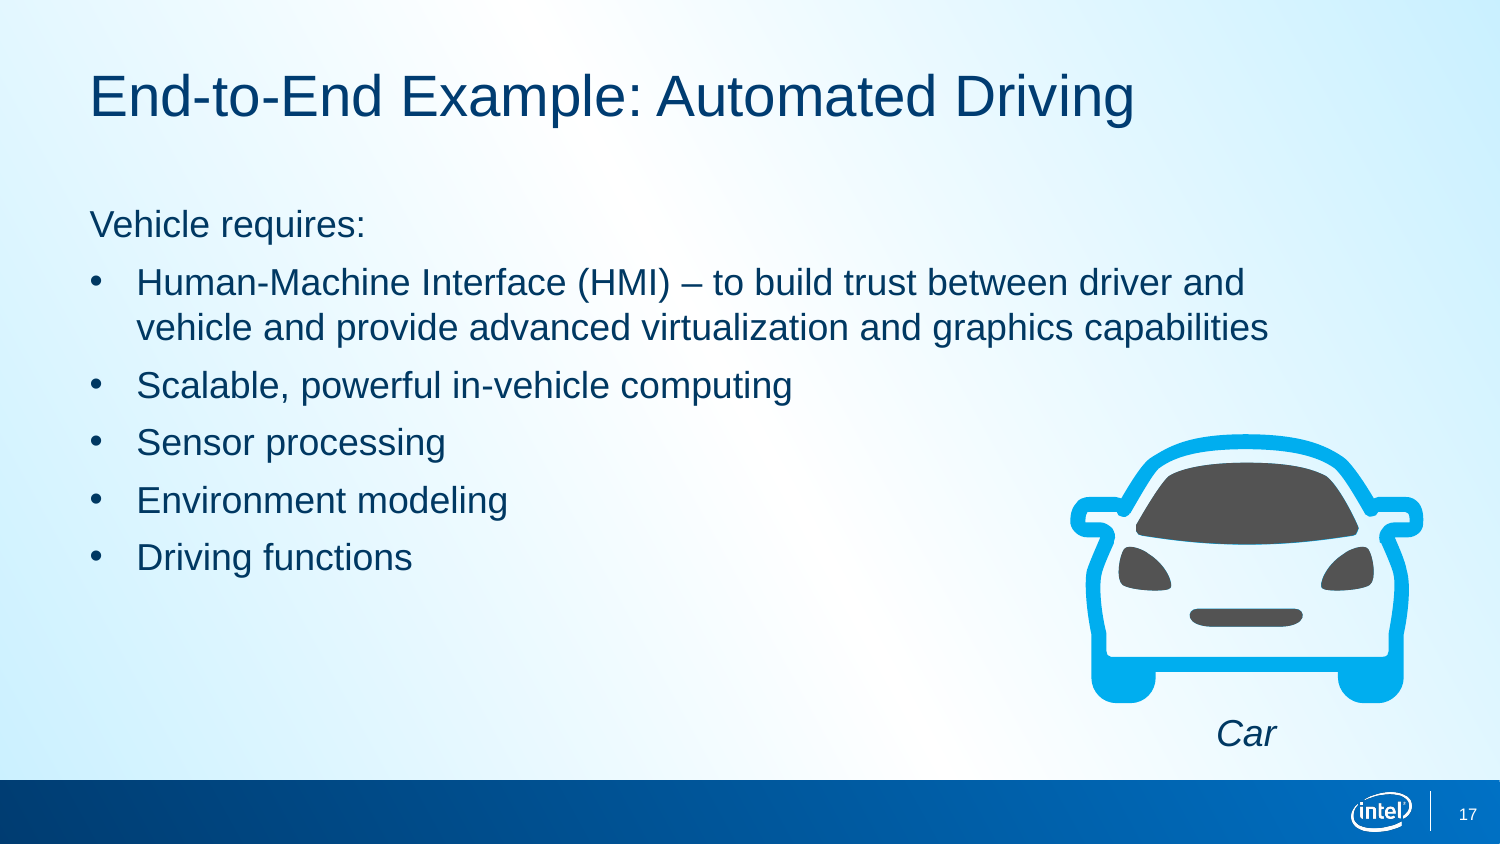

End-to-End Example: Automated Driving
Vehicle requires:
Human-Machine Interface (HMI) – to build trust between driver and vehicle and provide advanced virtualization and graphics capabilities
Scalable, powerful in-vehicle computing
Sensor processing
Environment modeling
Driving functions

Car
17